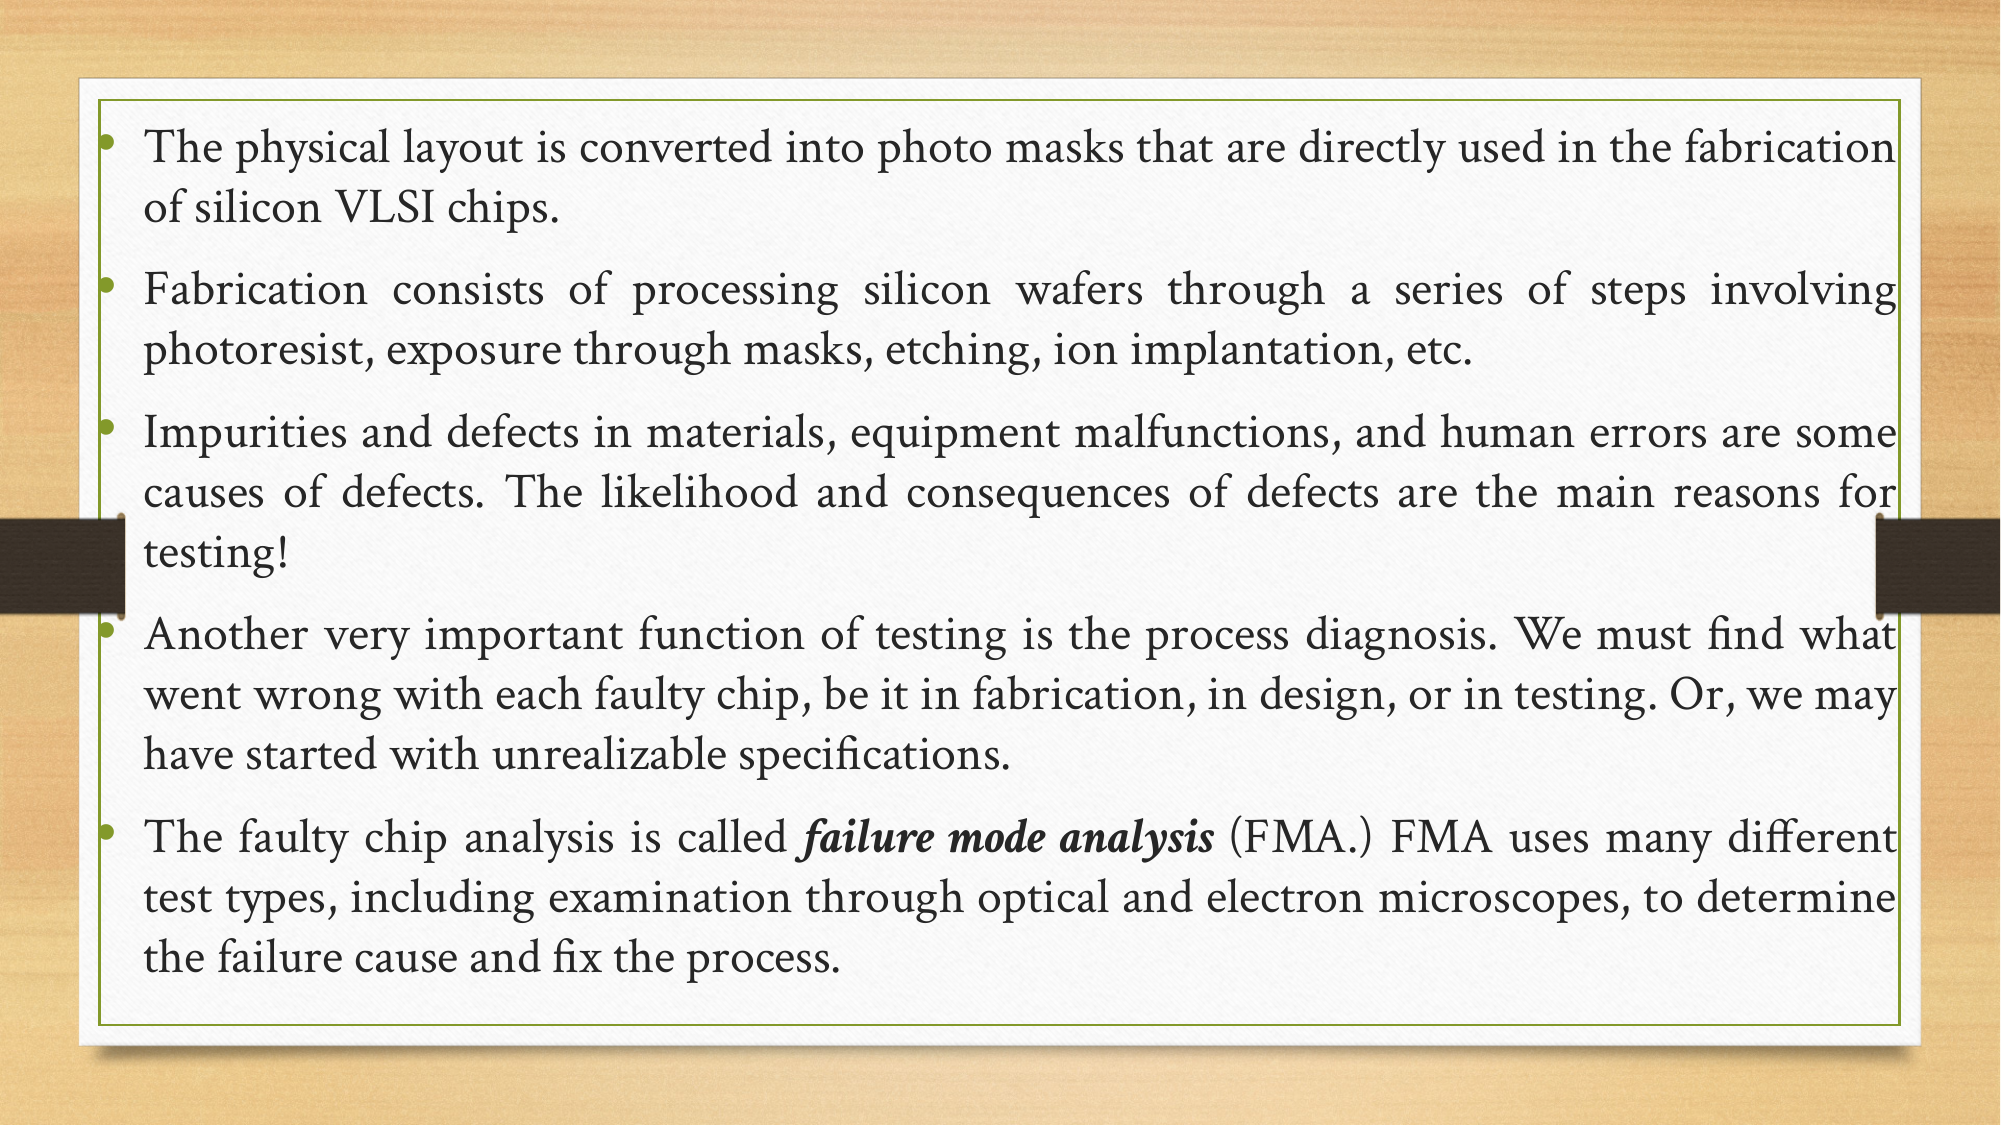

The physical layout is converted into photo masks that are directly used in the fabrication of silicon VLSI chips.
Fabrication consists of processing silicon wafers through a series of steps involving photoresist, exposure through masks, etching, ion implantation, etc.
Impurities and defects in materials, equipment malfunctions, and human errors are some causes of defects. The likelihood and consequences of defects are the main reasons for testing!
Another very important function of testing is the process diagnosis. We must find what went wrong with each faulty chip, be it in fabrication, in design, or in testing. Or, we may have started with unrealizable specifications.
The faulty chip analysis is called failure mode analysis (FMA.) FMA uses many different test types, including examination through optical and electron microscopes, to determine the failure cause and fix the process.